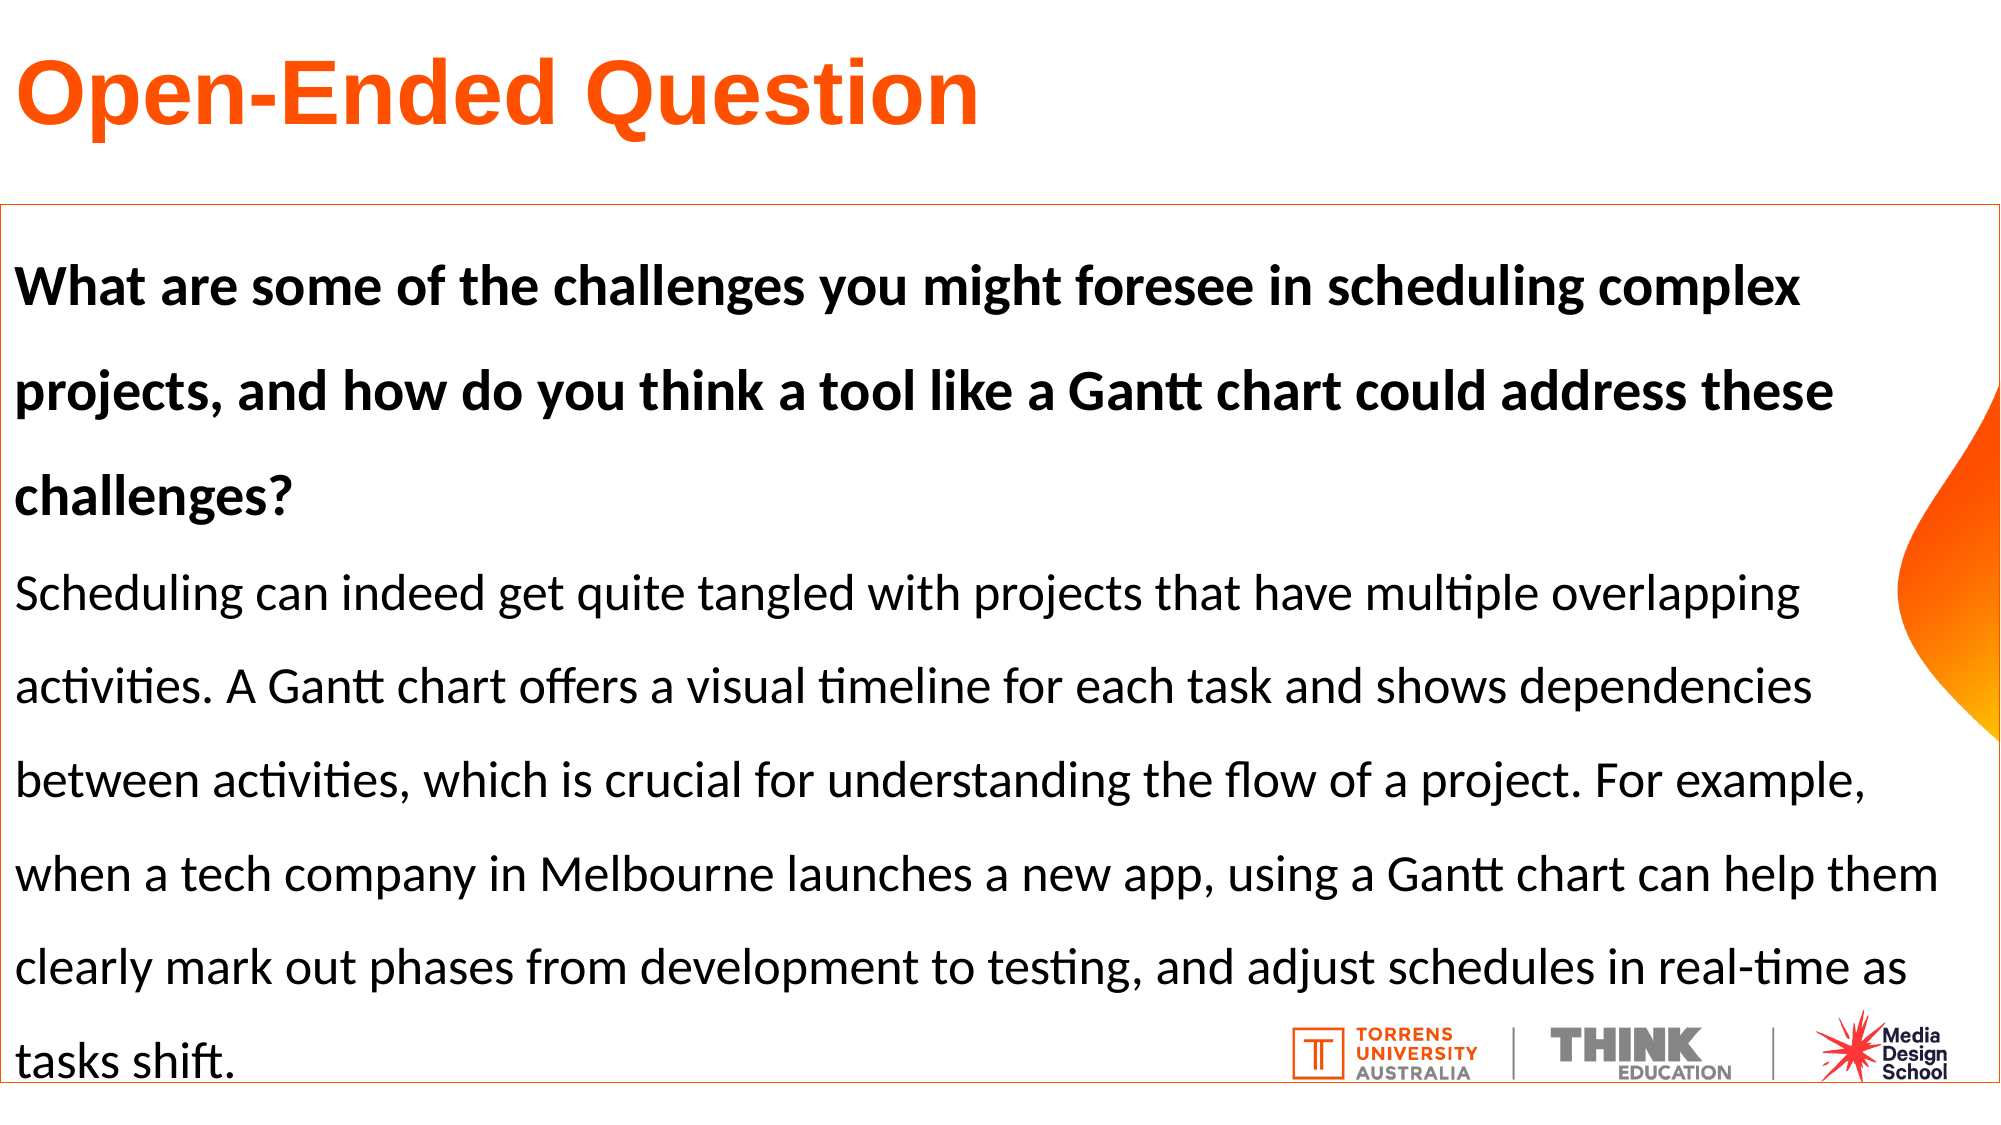

# Open-Ended Question
What are some of the challenges you might foresee in scheduling complex projects, and how do you think a tool like a Gantt chart could address these challenges?
Scheduling can indeed get quite tangled with projects that have multiple overlapping activities. A Gantt chart offers a visual timeline for each task and shows dependencies between activities, which is crucial for understanding the flow of a project. For example, when a tech company in Melbourne launches a new app, using a Gantt chart can help them clearly mark out phases from development to testing, and adjust schedules in real-time as tasks shift.